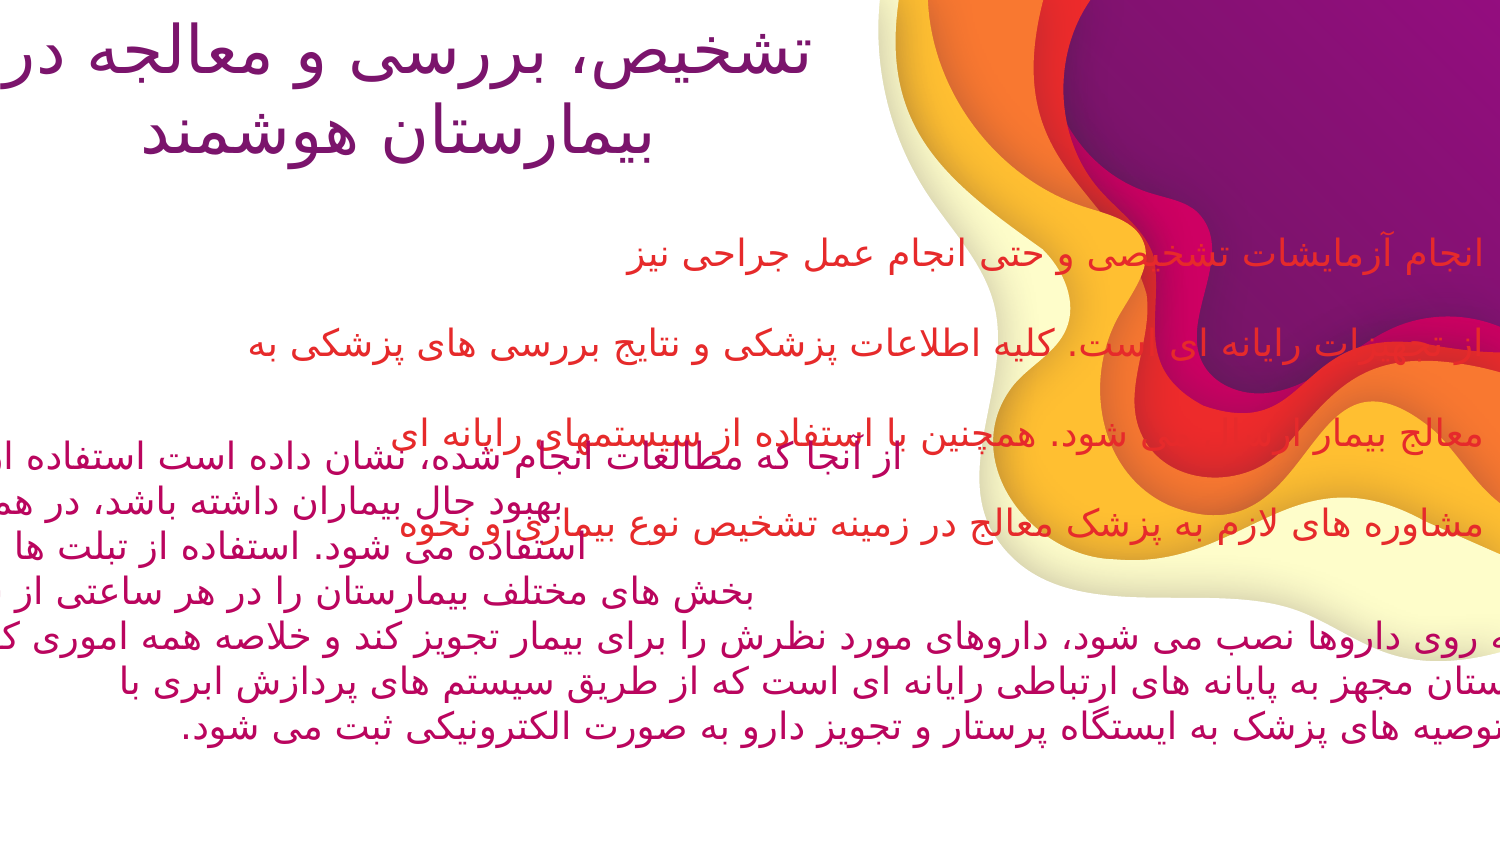

تشخیص، بررسی و معالجه در
بیمارستان هوشمند
                                                                                                                                                                      تشخیص بیماری، عکسبرداری، انجام آزمایشات تشخیصی و حتی انجام عمل جراحی نیز
                                                                                                                                                           منوط به استفاده از تجهیزات رایانه ای است. کلیه اطلاعات پزشکی و نتایج بررسی های پزشکی به
                                                                                                                                                    تبلت اختصاصی پزشک معالج بیمار ارسال می شود. همچنین با استفاده از سیستمهای رایانه ای
                                                                                                                                                    کمک تصمیم گیری، مشاوره های لازم به پزشک معالج در زمینه تشخیص نوع بیماری و نحوه
                                                                                                                                                   درمان آن داده می شود.
                                                                                                                                                       از آنجا که مطالعات انجام شده، نشان داده است استفاده از نور طبیعی می تواند نقش مهمی در
                                                                                                                                                       بهبود حال بیماران داشته باشد، در همه اتاق های این بیمارستان از نور طبیعی برای روشنایی
                                                                                                                                                     استفاده می شود. استفاده از تبلت ها و گوشی های تلفن هوشمند، حضور مجازی پزشکان در
                                                                                                                                       بخش های مختلف بیمارستان را در هر ساعتی از شبانه روز امکان پذیر می سازد و پزشک می تواند از طریق
                                                         بارکدهایی که روی داروها نصب می شود، داروهای مورد نظرش را برای بیمار تجویز کند و خلاصه همه اموری که مسئولیت انجام آن را
 به عهده دارد، تحت کنترل قرار دهد. همه اتاق های بیمارستان مجهز به پایانه های ارتباطی رایانه ای است که از طریق سیستم های پردازش ابری با
 هم در ارتباط است. همه اطلاعات از تشخیص بیماری تا توصیه های پزشک به ایستگاه پرستار و تجویز دارو به صورت الکترونیکی ثبت می شود.